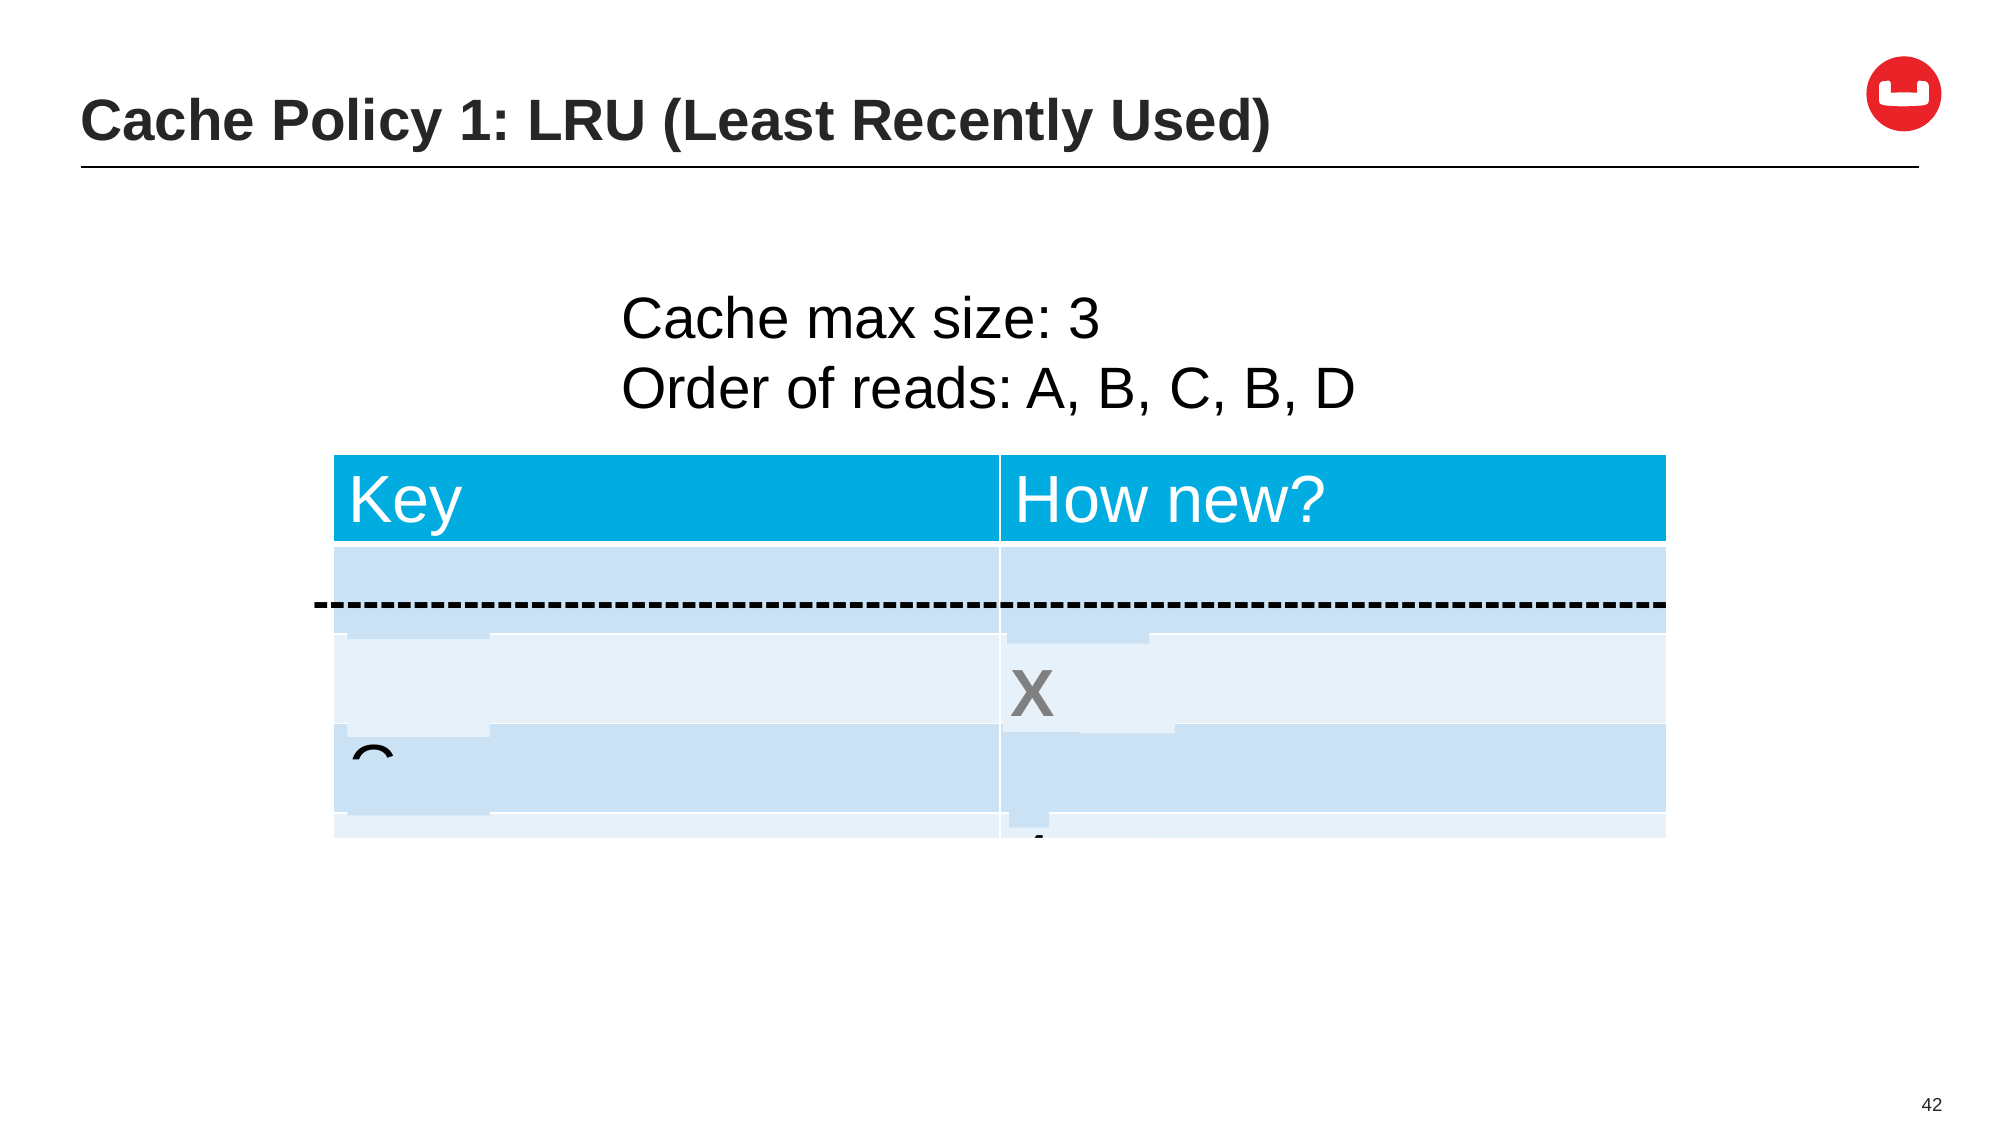

# Cache Policy 1: LRU (Least Recently Used)

Cache max size: 3
Order of reads: A, B, C, B, D
| Key | How new? |
| --- | --- |
| A | 0 |
| B | 1 3 |
| C | 2 |
| D | 4 |

---------------------------------------------------------------------------------
X